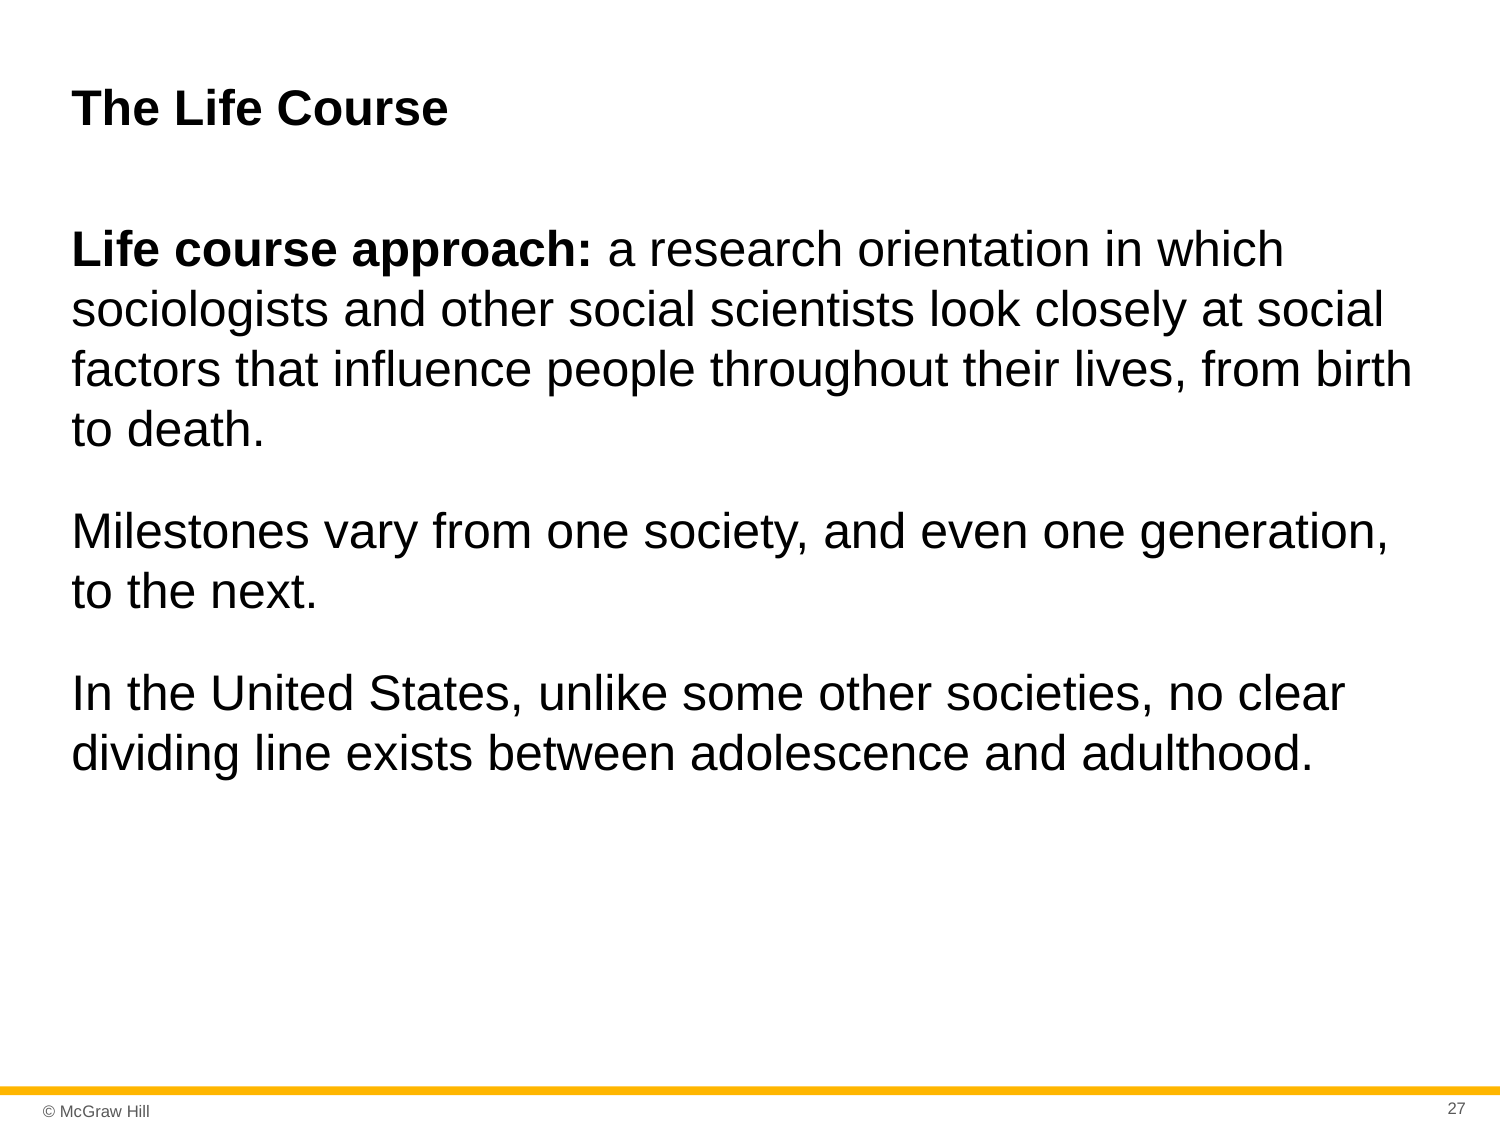

# The Life Course
Life course approach: a research orientation in which sociologists and other social scientists look closely at social factors that influence people throughout their lives, from birth to death.
Milestones vary from one society, and even one generation, to the next.
In the United States, unlike some other societies, no clear dividing line exists between adolescence and adulthood.